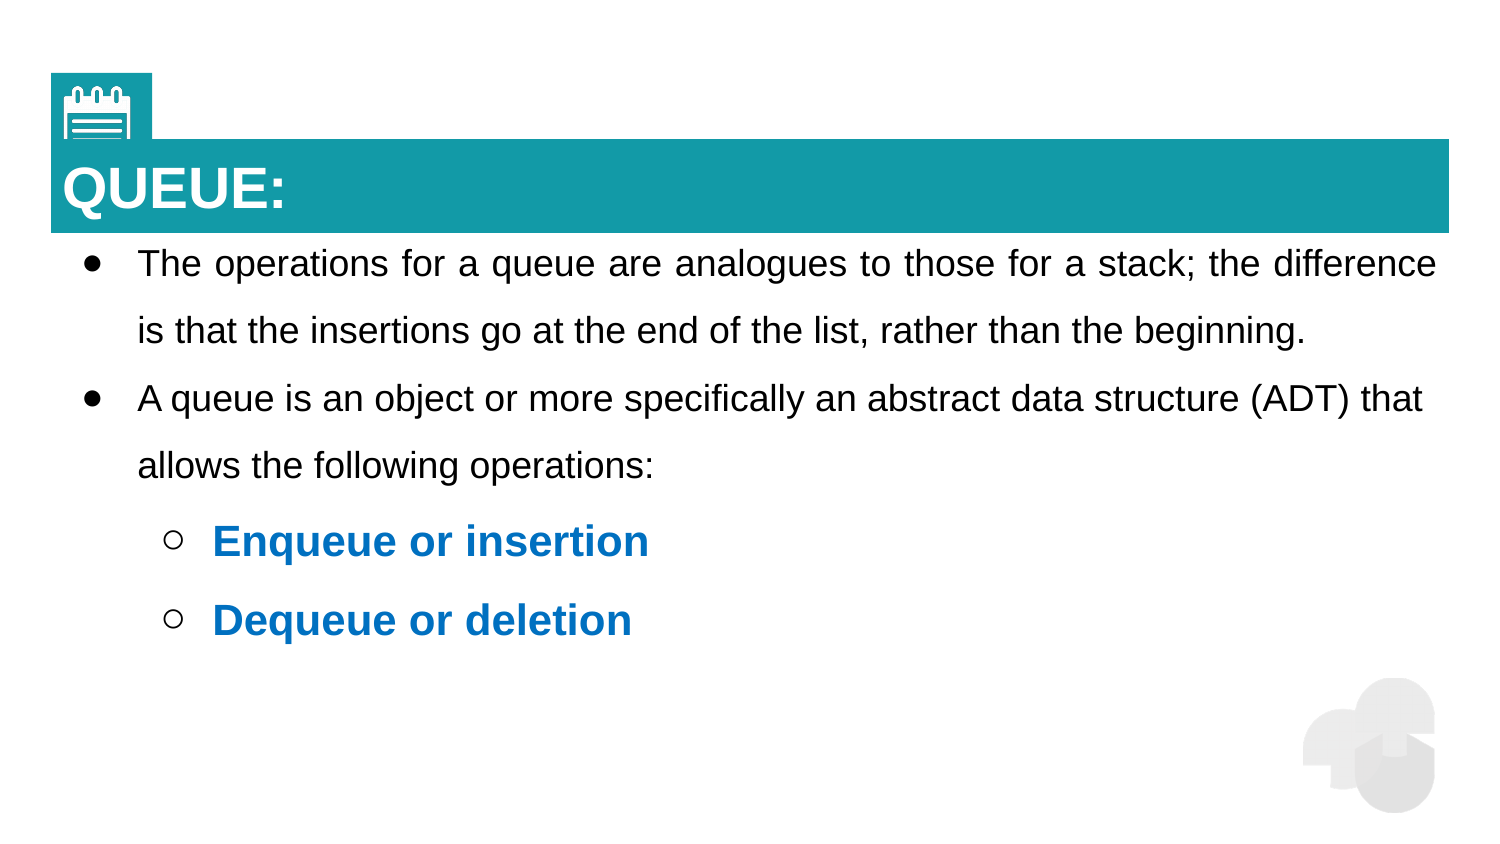

# QUEUE:
The operations for a queue are analogues to those for a stack; the difference is that the insertions go at the end of the list, rather than the beginning.
A queue is an object or more specifically an abstract data structure (ADT) that allows the following operations:
Enqueue or insertion
Dequeue or deletion
03
9